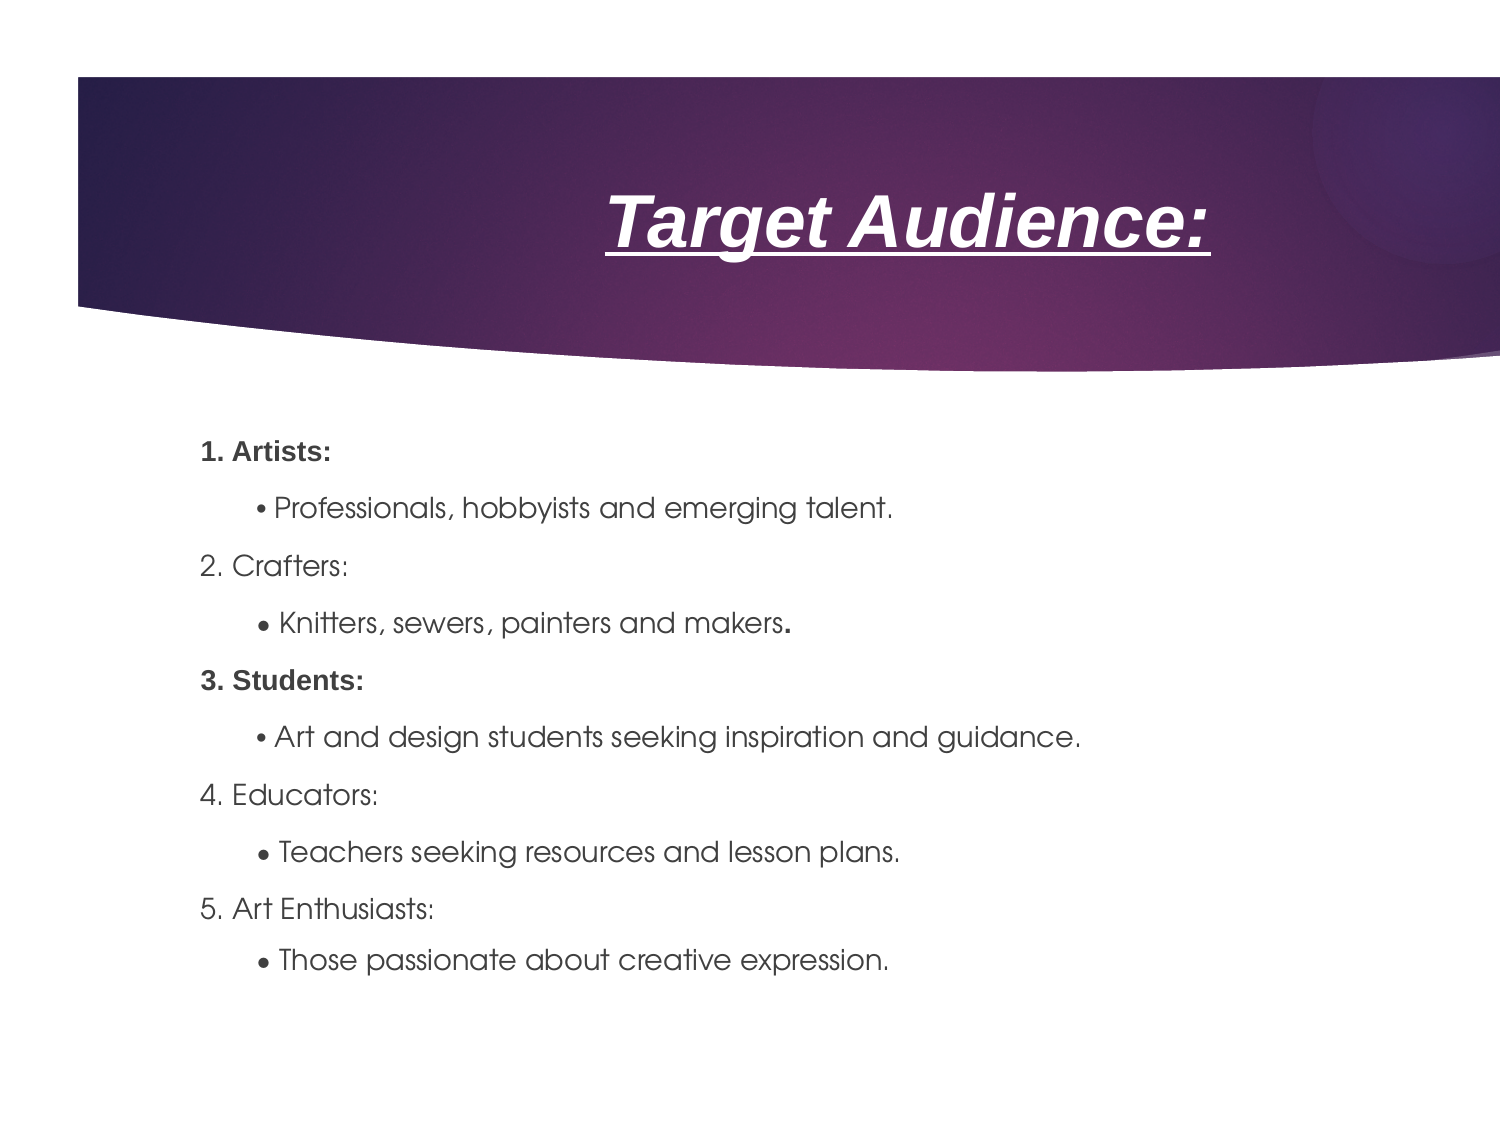

# Target Audience:
1. Artists:
       • Professionals, hobbyists and emerging talent.
2. Crafters:
       • Knitters, sewers, painters and makers.
3. Students:
       • Art and design students seeking inspiration and guidance.
4. Educators:
       • Teachers seeking resources and lesson plans.
5. Art Enthusiasts:
       • Those passionate about creative expression.